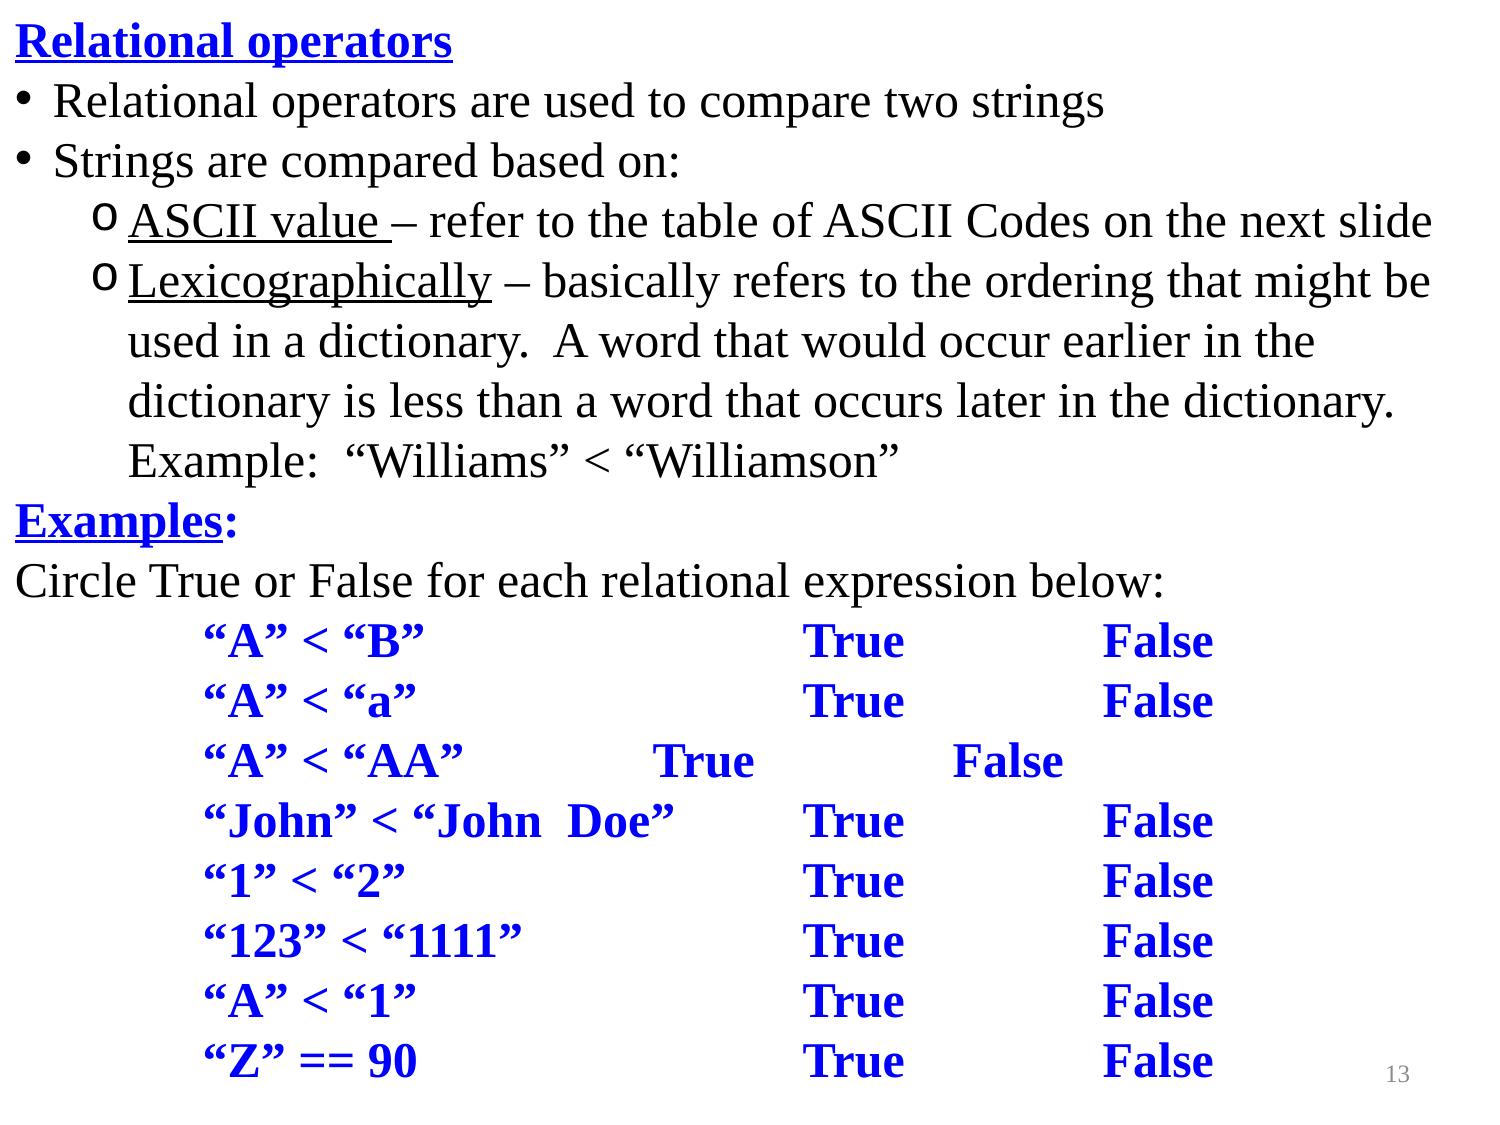

Relational operators
Relational operators are used to compare two strings
Strings are compared based on:
ASCII value – refer to the table of ASCII Codes on the next slide
Lexicographically – basically refers to the ordering that might be used in a dictionary.  A word that would occur earlier in the dictionary is less than a word that occurs later in the dictionary.  Example:  “Williams” < “Williamson”
Examples:
Circle True or False for each relational expression below:
		“A” < “B”			True		False
		“A” < “a”			True		False
		“A” < “AA”		True		False
		“John” < “John  Doe”	True		False
		“1” < “2”			True		False
		“123” < “1111”		True		False
		“A” < “1”			True		False
		“Z” == 90			True		False

13